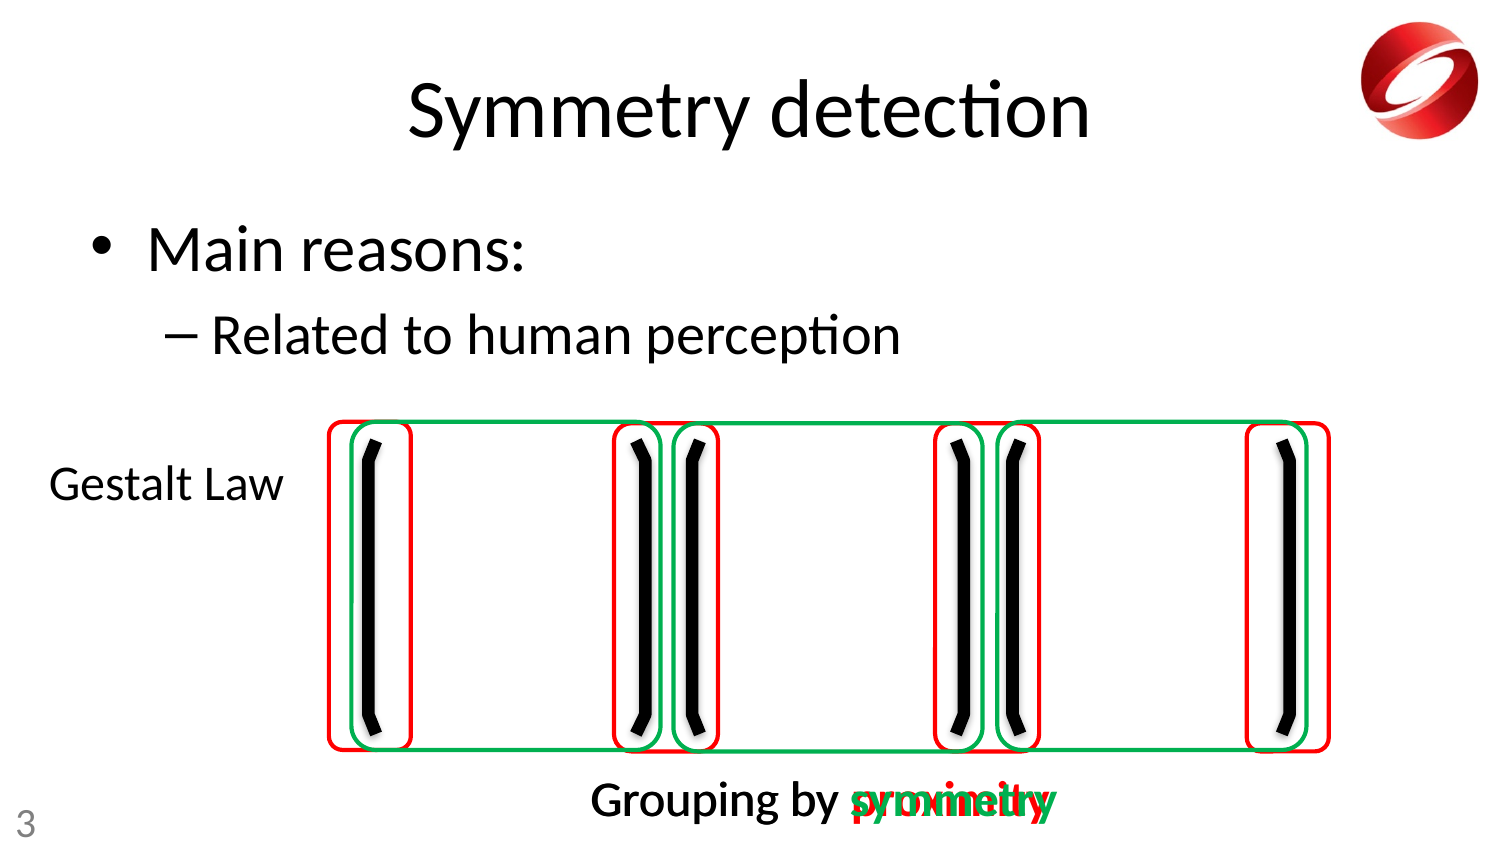

# Symmetry detection
Main reasons:
Related to human perception

Gestalt Law
Grouping by symmetry
Grouping by proximity
3